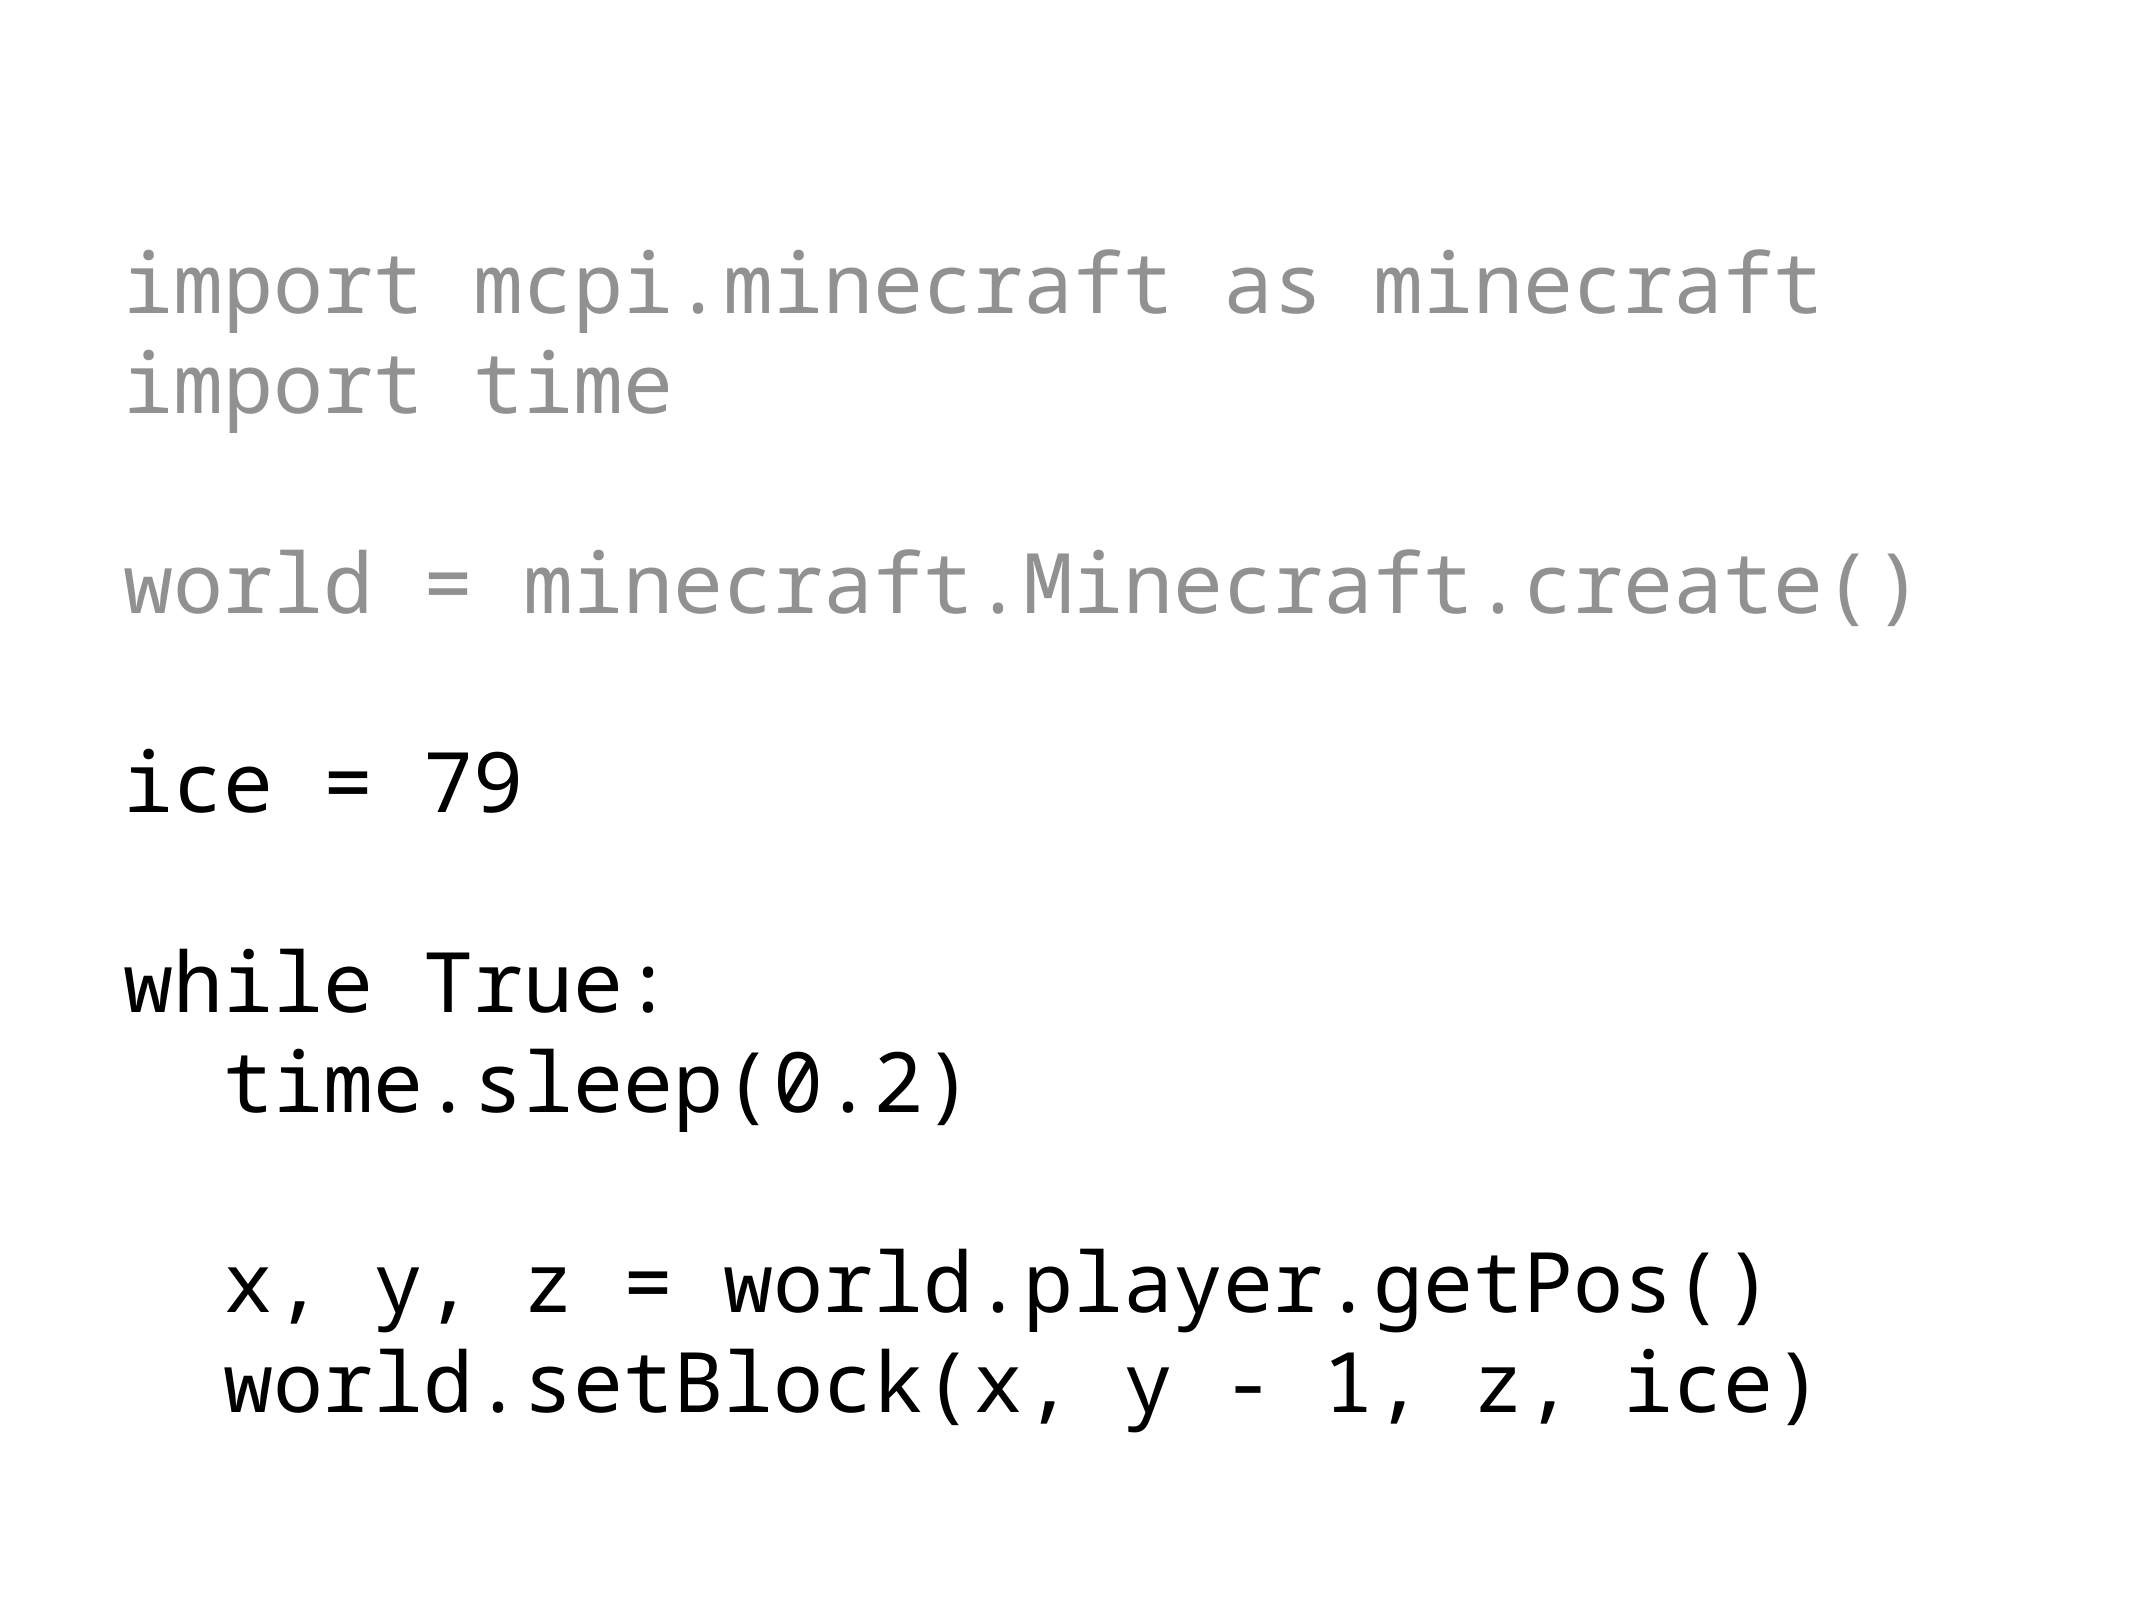

import mcpi.minecraft as minecraft
import time

world = minecraft.Minecraft.create()

ice = 79

while True:
  time.sleep(0.2)

  x, y, z = world.player.getPos()
  world.setBlock(x, y - 1, z, ice)